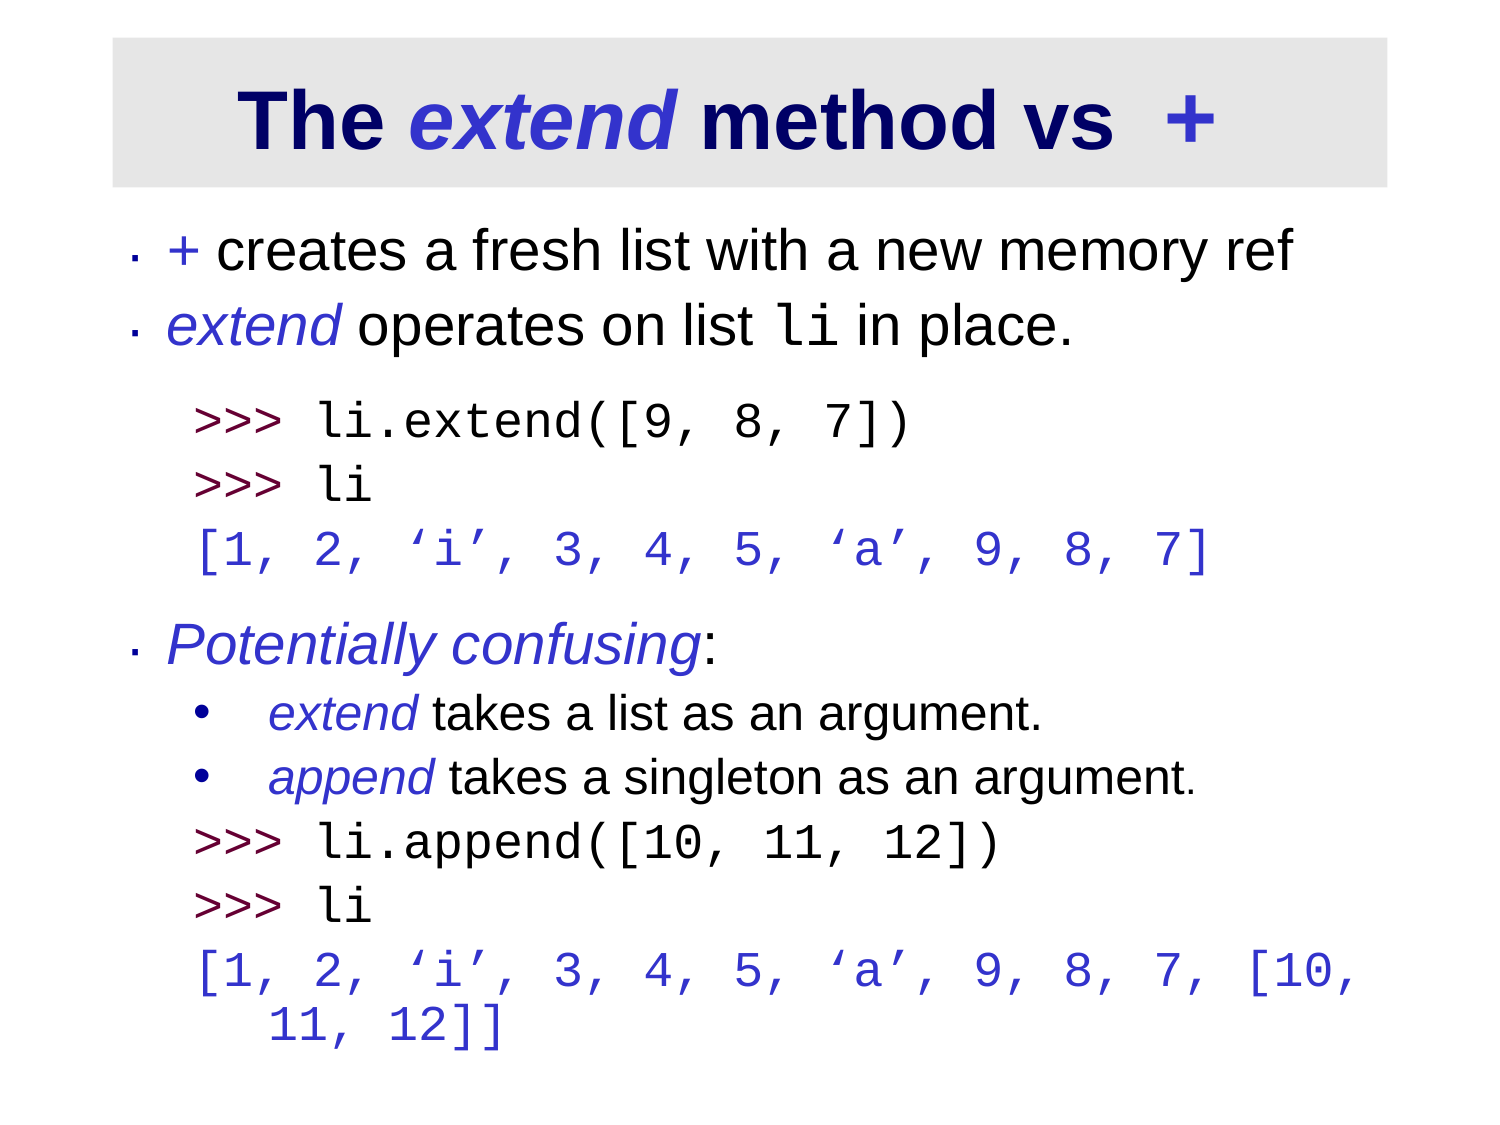

# The extend method vs  +
+ creates a fresh list with a new memory ref
extend operates on list li in place.

>>> li.extend([9, 8, 7])
>>> li
[1, 2, ‘i’, 3, 4, 5, ‘a’, 9, 8, 7]

Potentially confusing:
extend takes a list as an argument.
append takes a singleton as an argument.
>>> li.append([10, 11, 12])
>>> li
[1, 2, ‘i’, 3, 4, 5, ‘a’, 9, 8, 7, [10, 11, 12]]